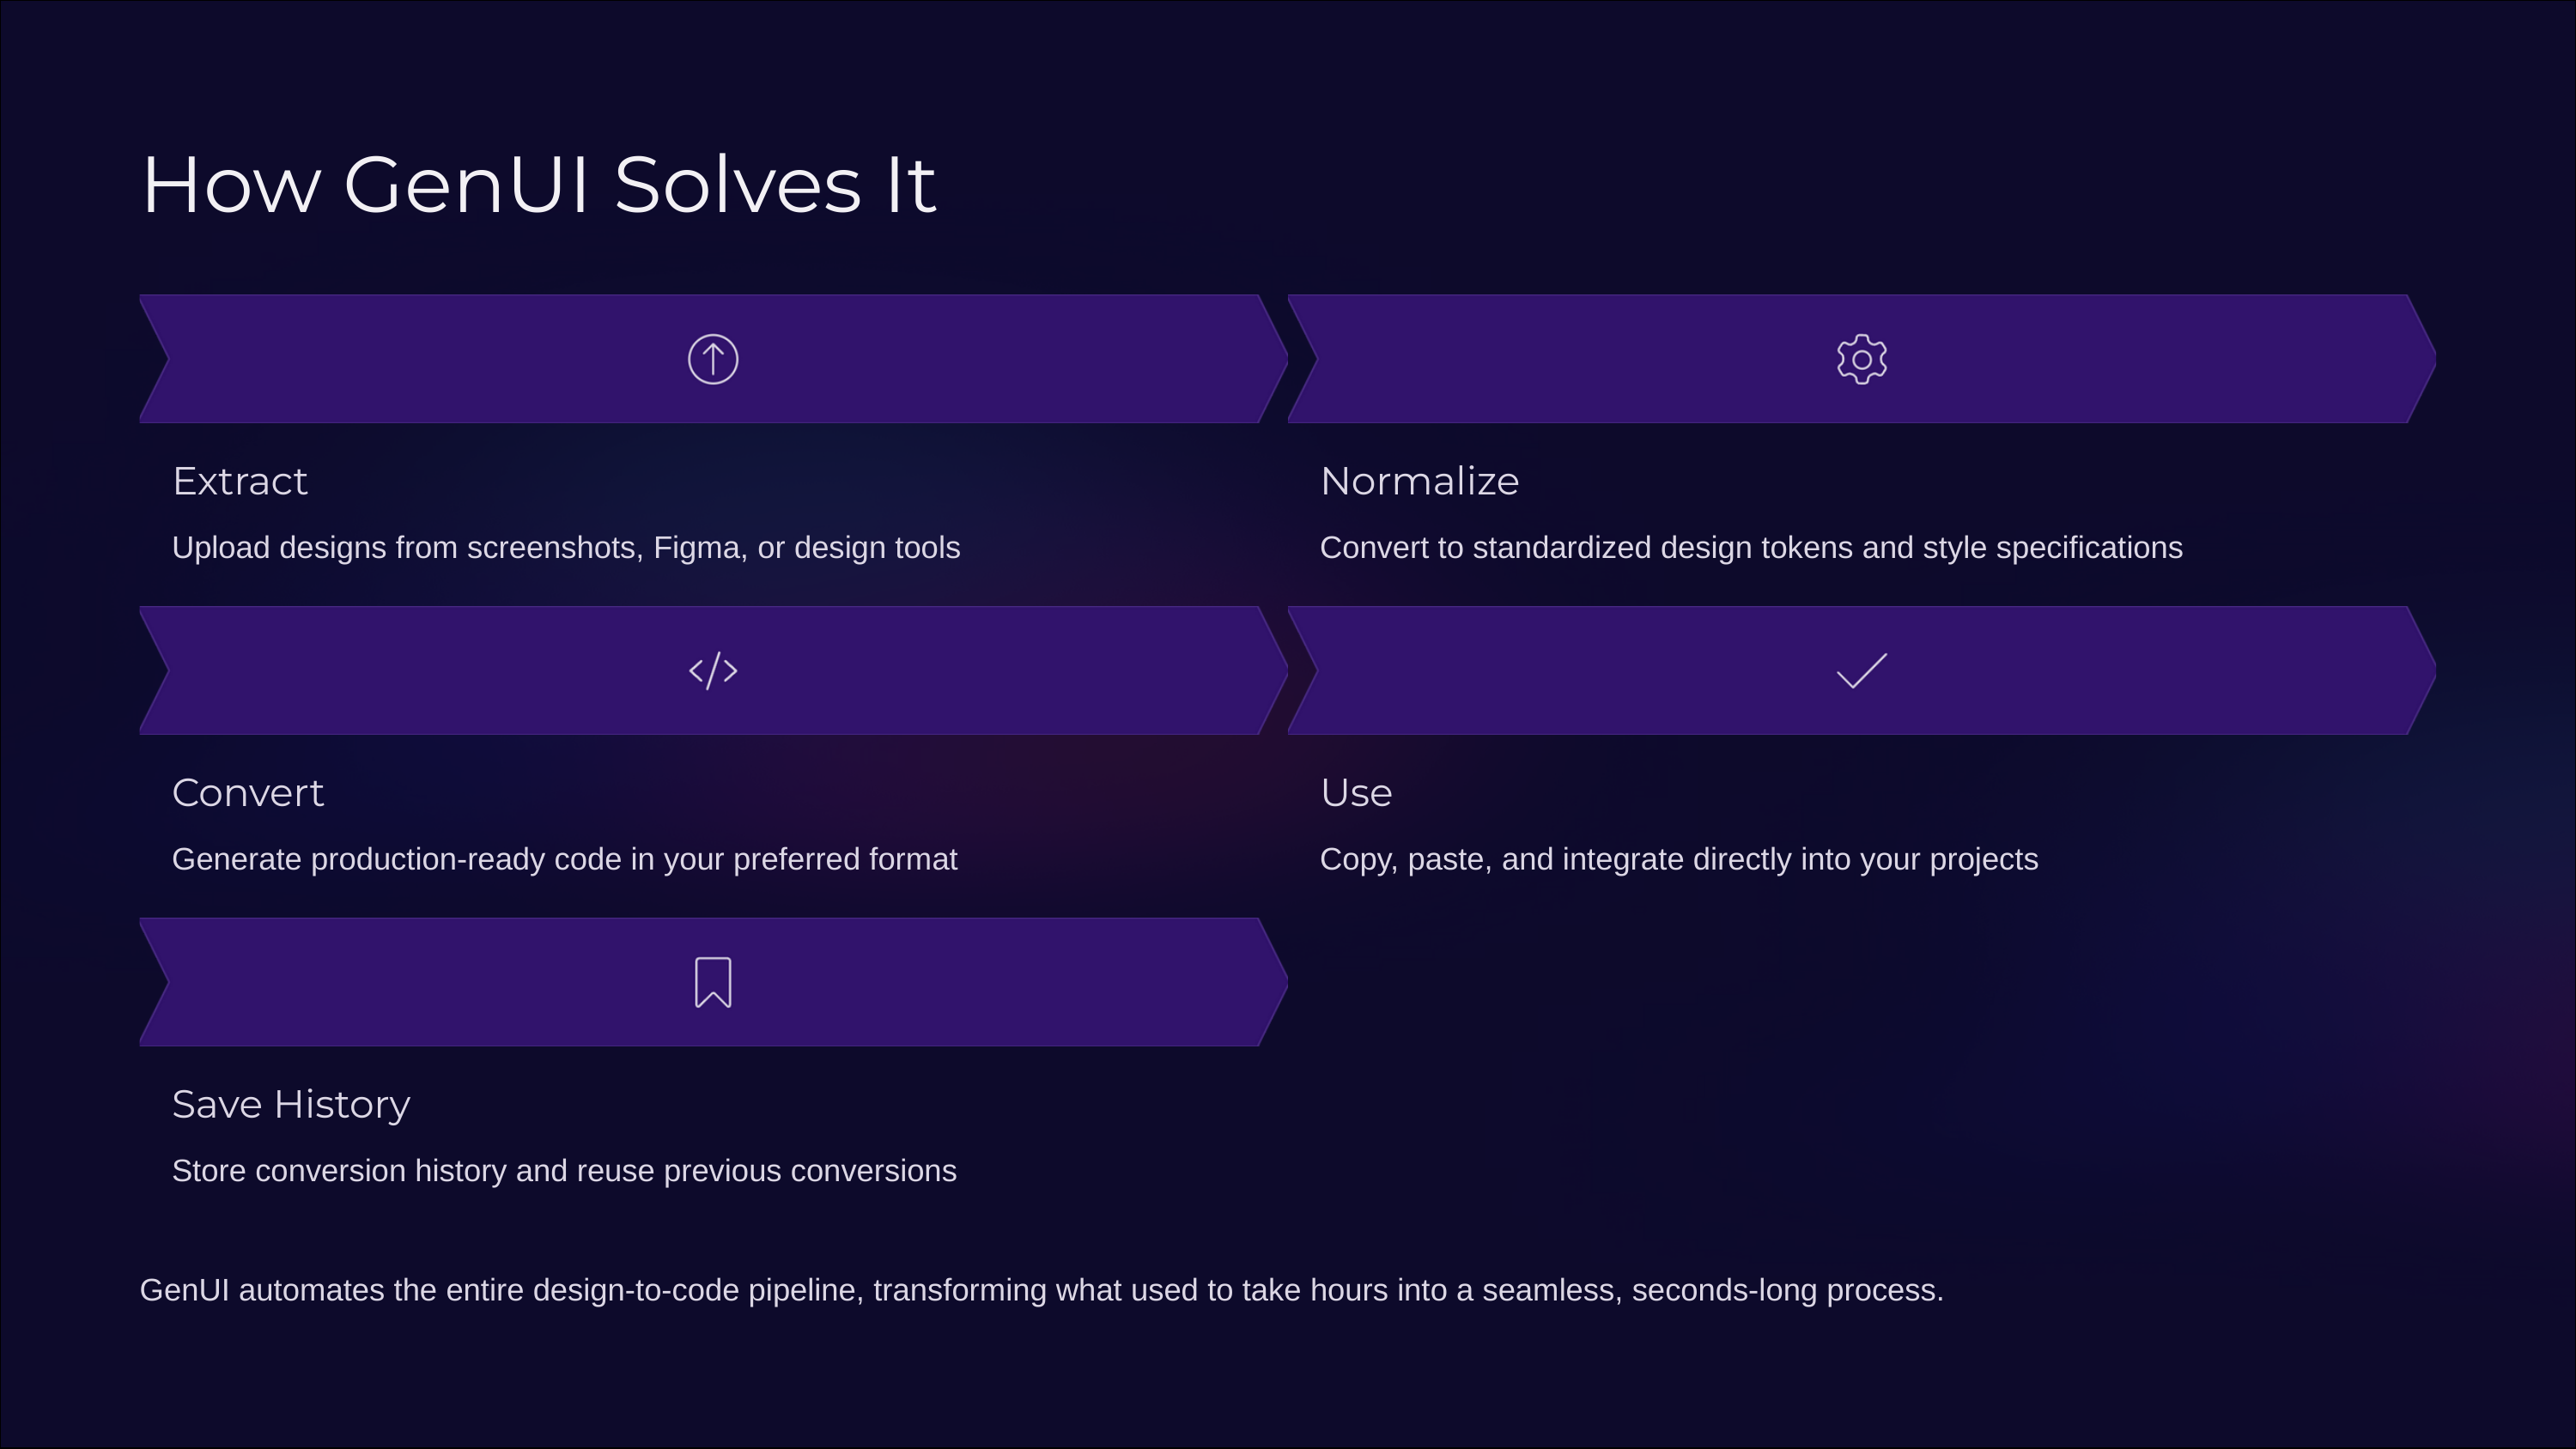

How GenUI Solves It

Extract
Normalize
Upload designs from screenshots, Figma, or design tools
Convert to standardized design tokens and style specifications

Convert
Use
Generate production-ready code in your preferred format
Copy, paste, and integrate directly into your projects

Save History
Store conversion history and reuse previous conversions
GenUI automates the entire design-to-code pipeline, transforming what used to take hours into a seamless, seconds-long process.